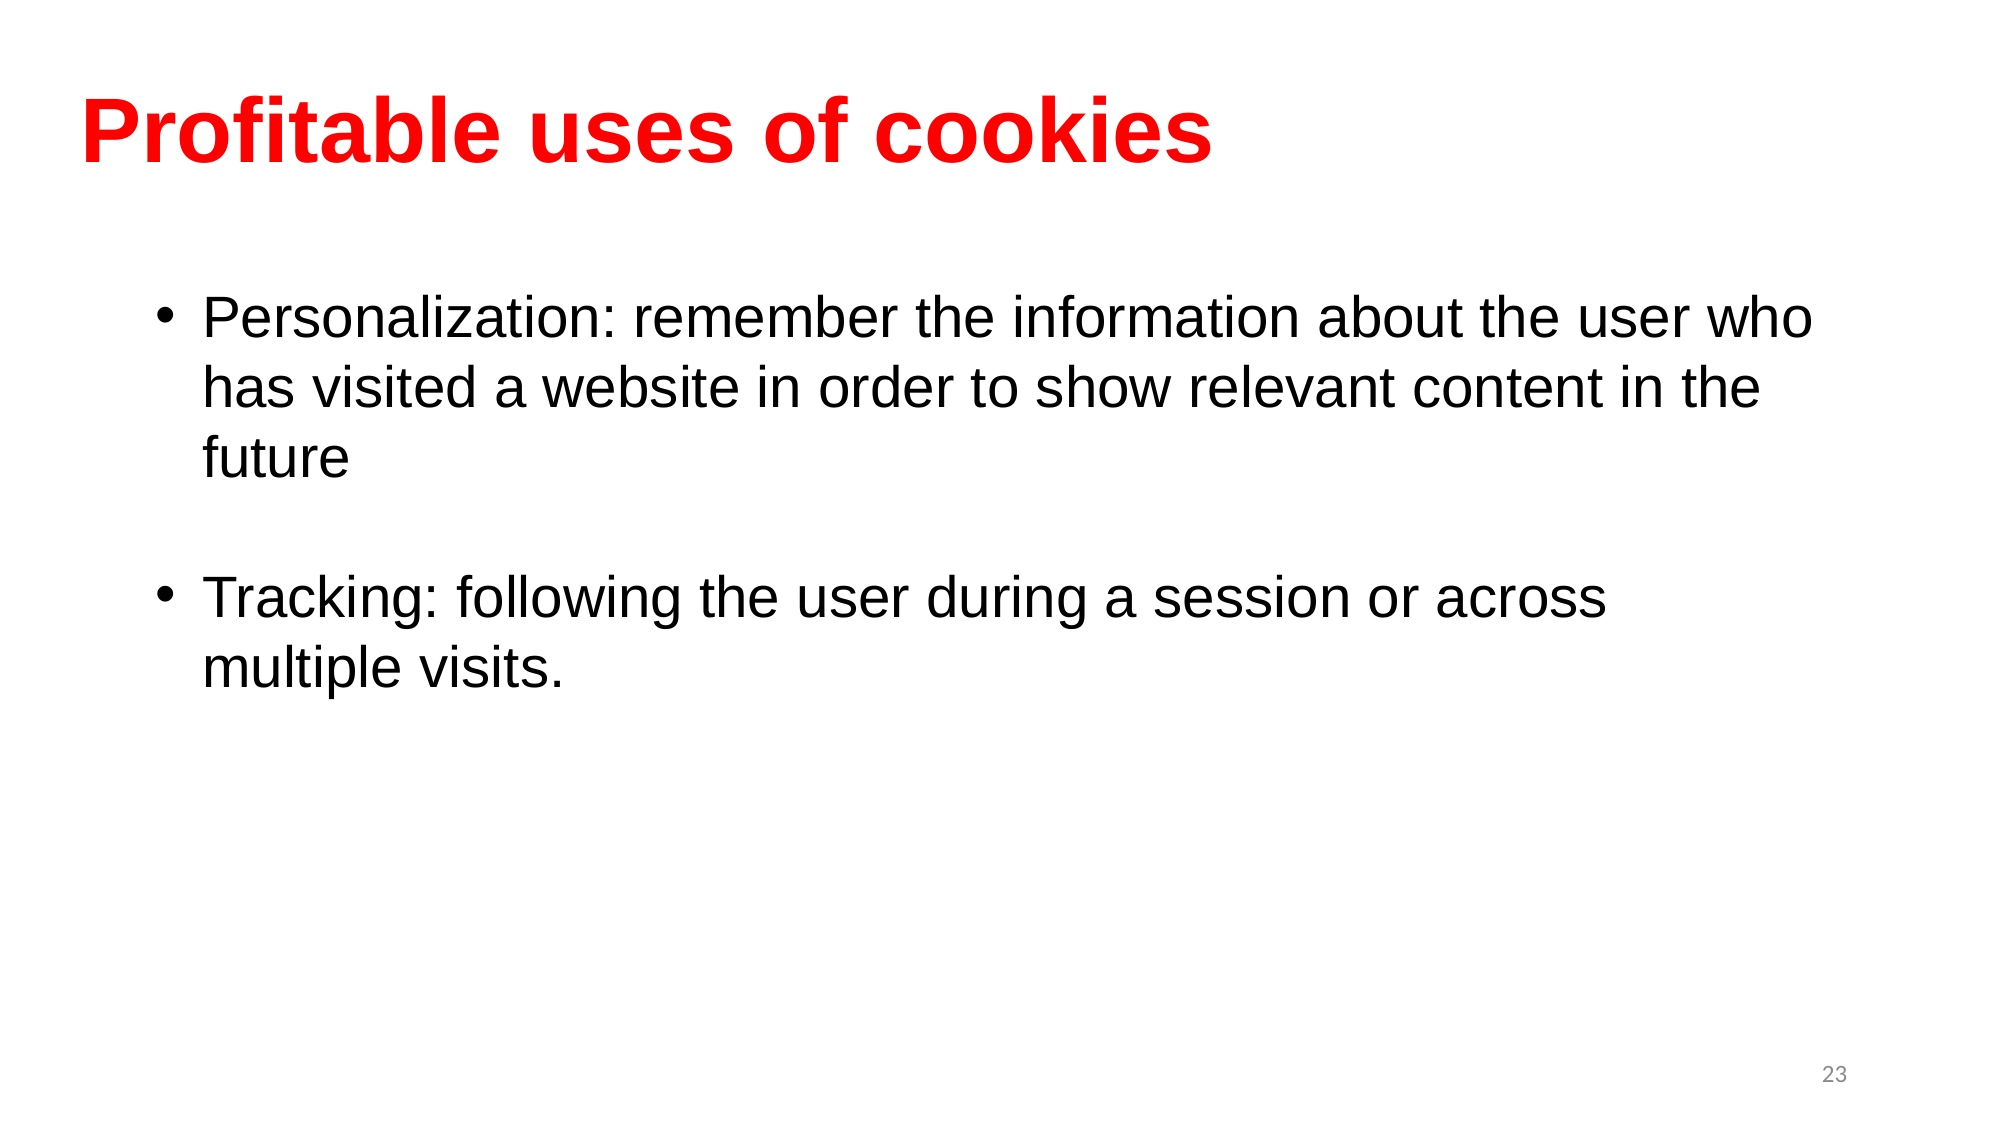

# Profitable uses of cookies
Personalization: remember the information about the user who has visited a website in order to show relevant content in the future

Tracking: following the user during a session or across multiple visits.
23